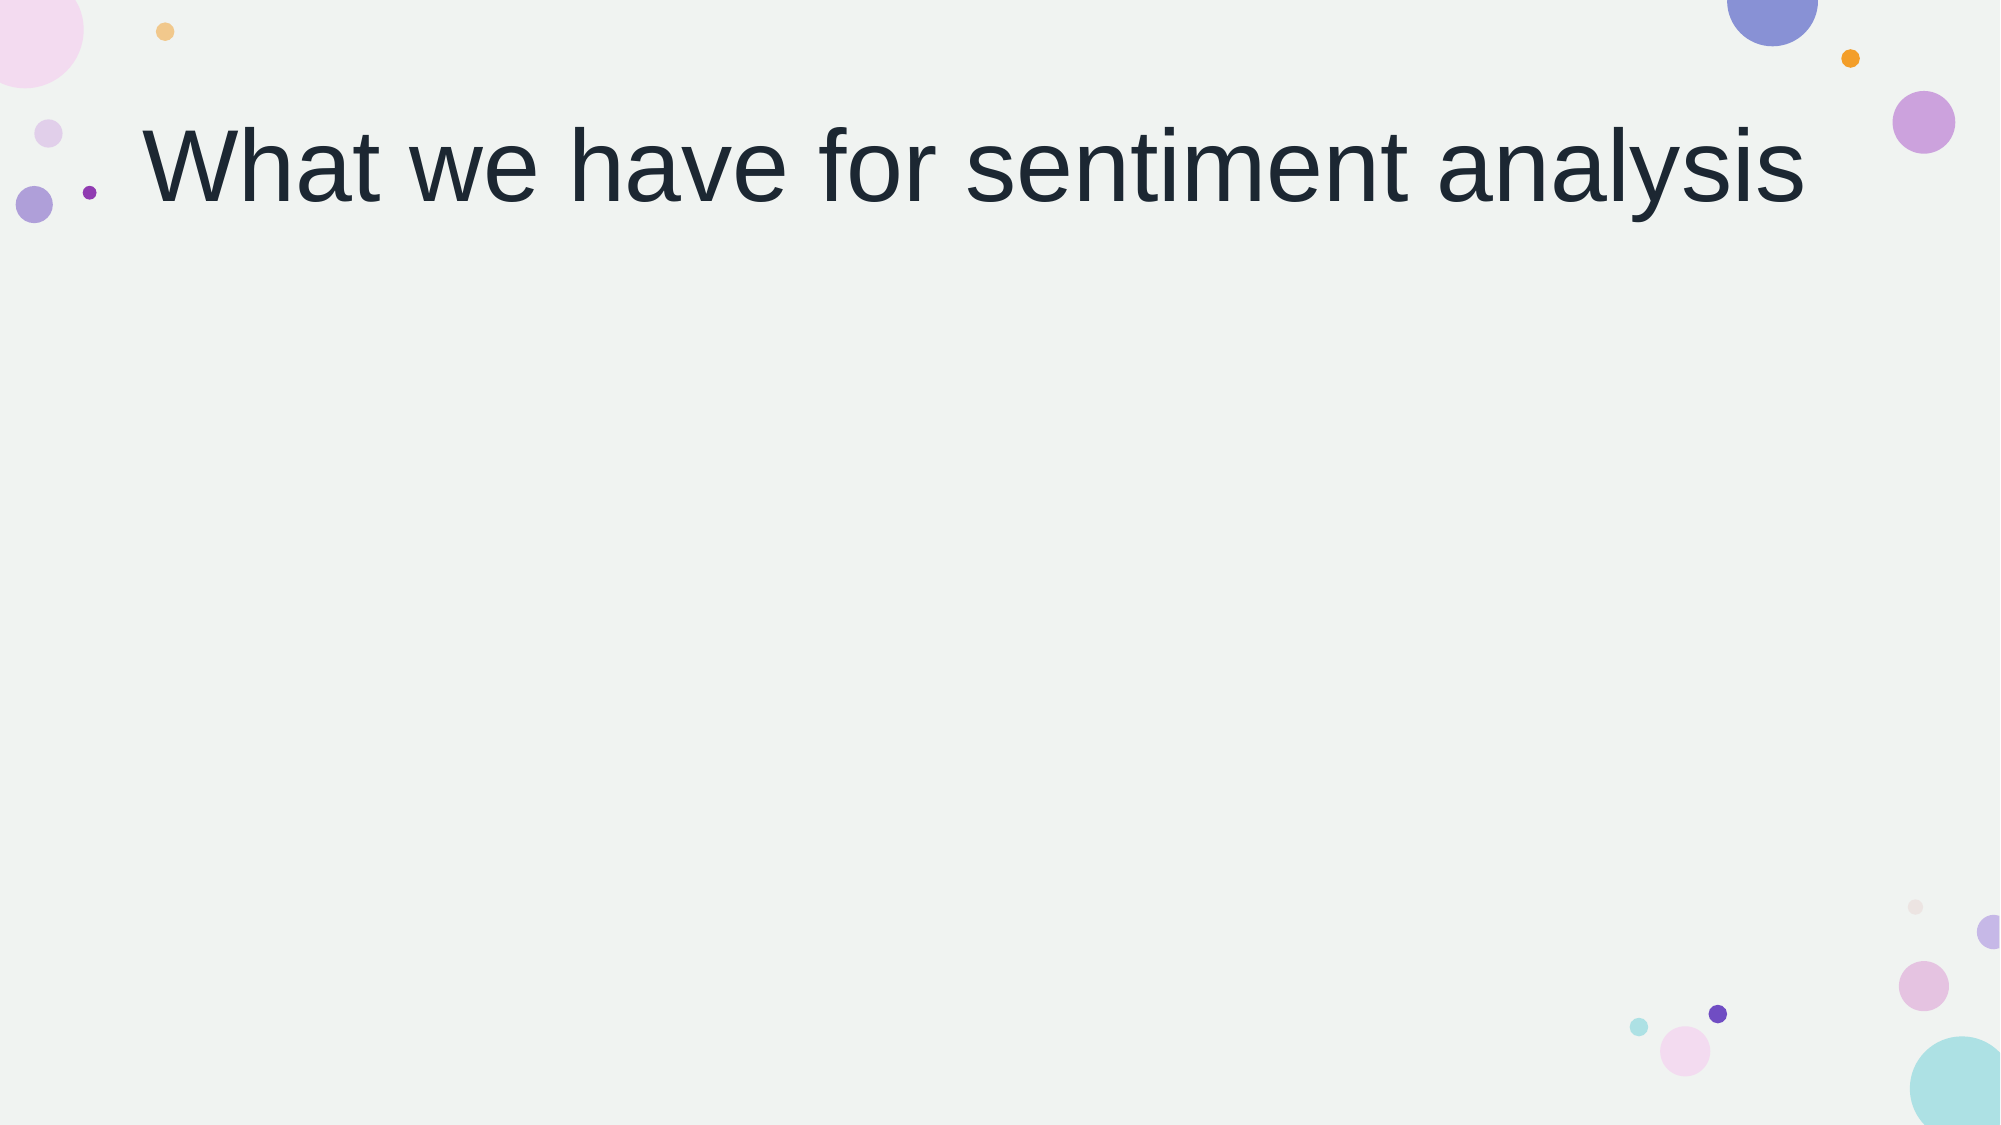

# What we have for sentiment analysis